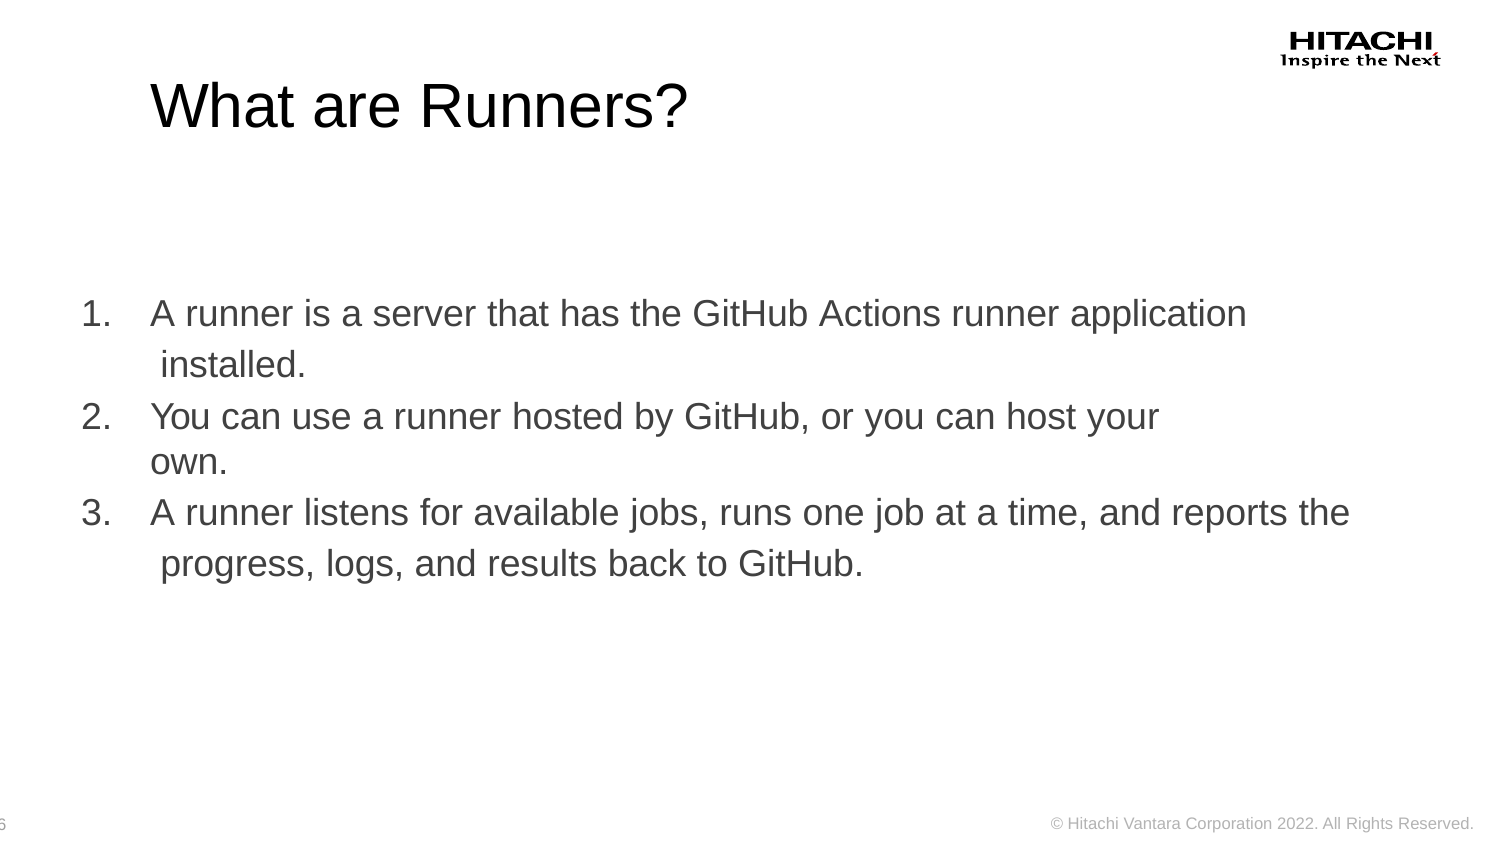

# What are Runners?
A runner is a server that has the GitHub Actions runner application  installed.
You can use a runner hosted by GitHub, or you can host your own.
A runner listens for available jobs, runs one job at a time, and reports the  progress, logs, and results back to GitHub.